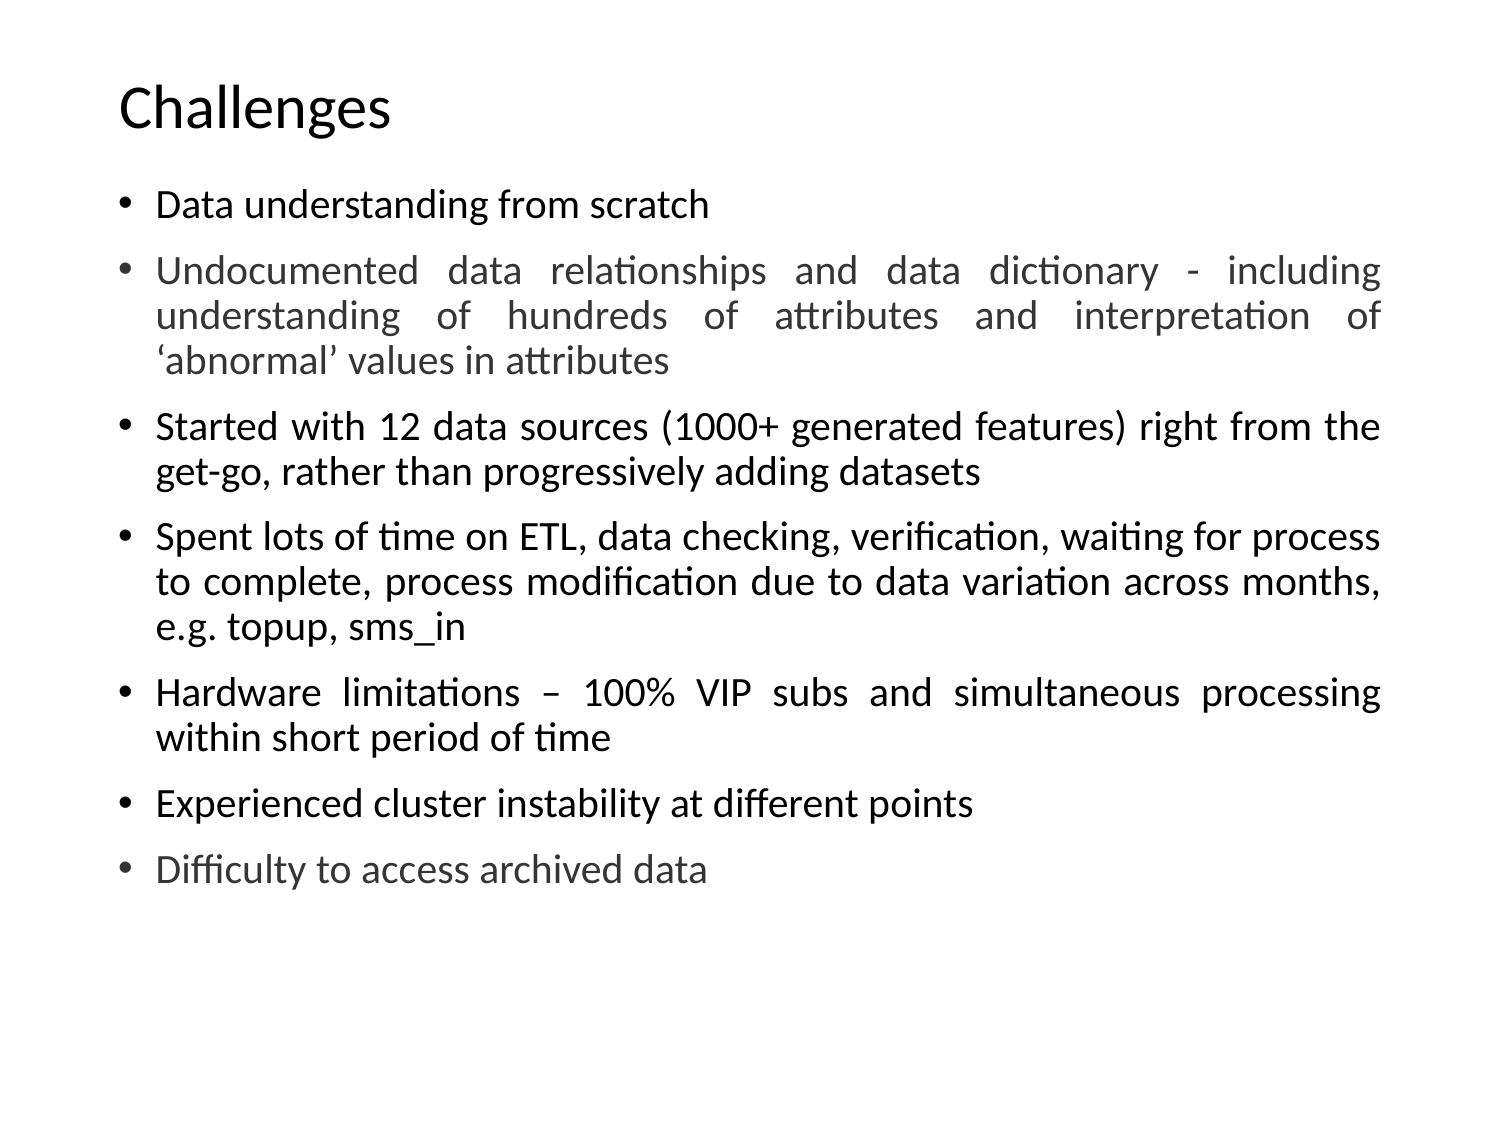

Challenges
Data understanding from scratch
Undocumented data relationships and data dictionary - including understanding of hundreds of attributes and interpretation of ‘abnormal’ values in attributes
Started with 12 data sources (1000+ generated features) right from the get-go, rather than progressively adding datasets
Spent lots of time on ETL, data checking, verification, waiting for process to complete, process modification due to data variation across months, e.g. topup, sms_in
Hardware limitations – 100% VIP subs and simultaneous processing within short period of time
Experienced cluster instability at different points
Difficulty to access archived data